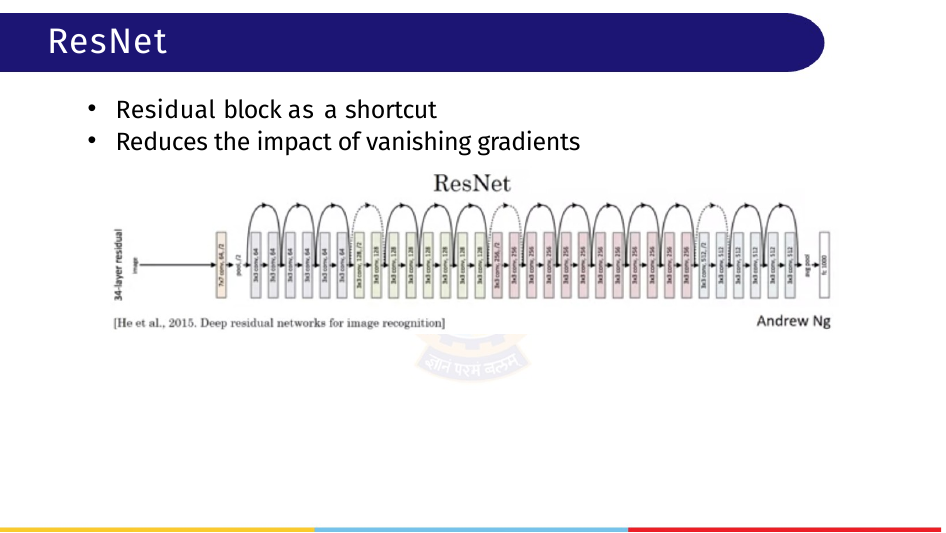

ResNet
Residual block as a shortcut
Reduces the impact of vanishing gradients